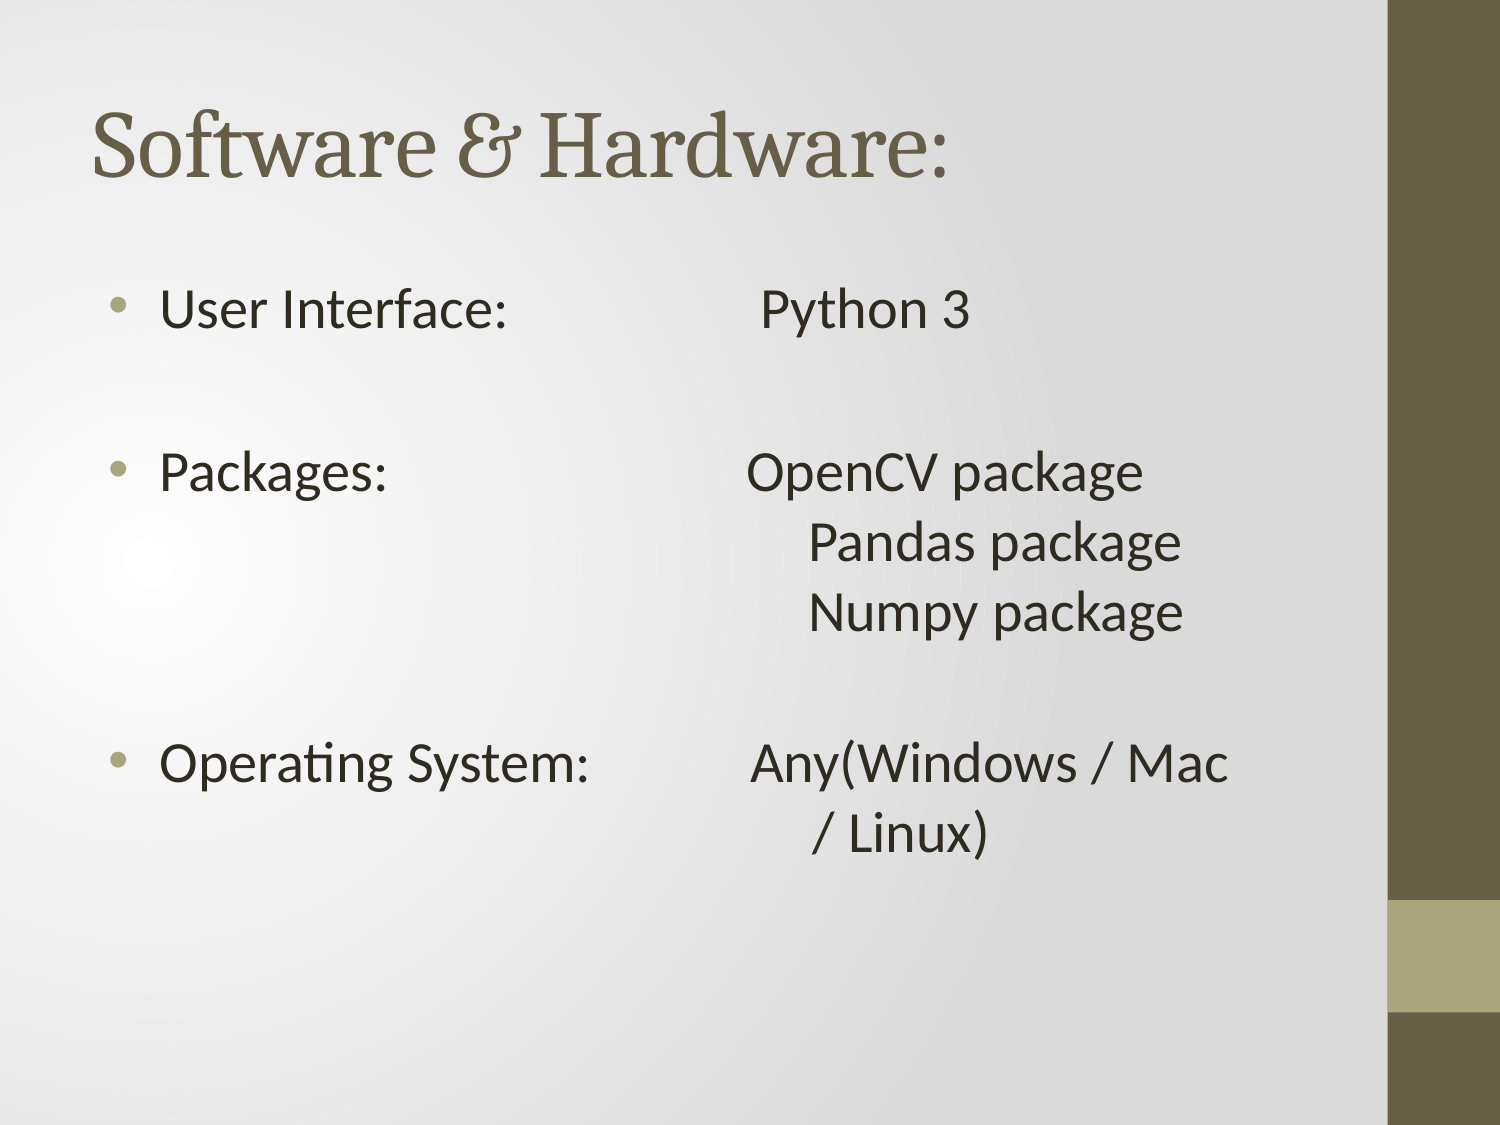

# Software & Hardware:
 User Interface:                   Python 3

 Packages:                           OpenCV package
			                Pandas package
			                Numpy package
 Operating System:            Any(Windows / Mac
                       		     / Linux)